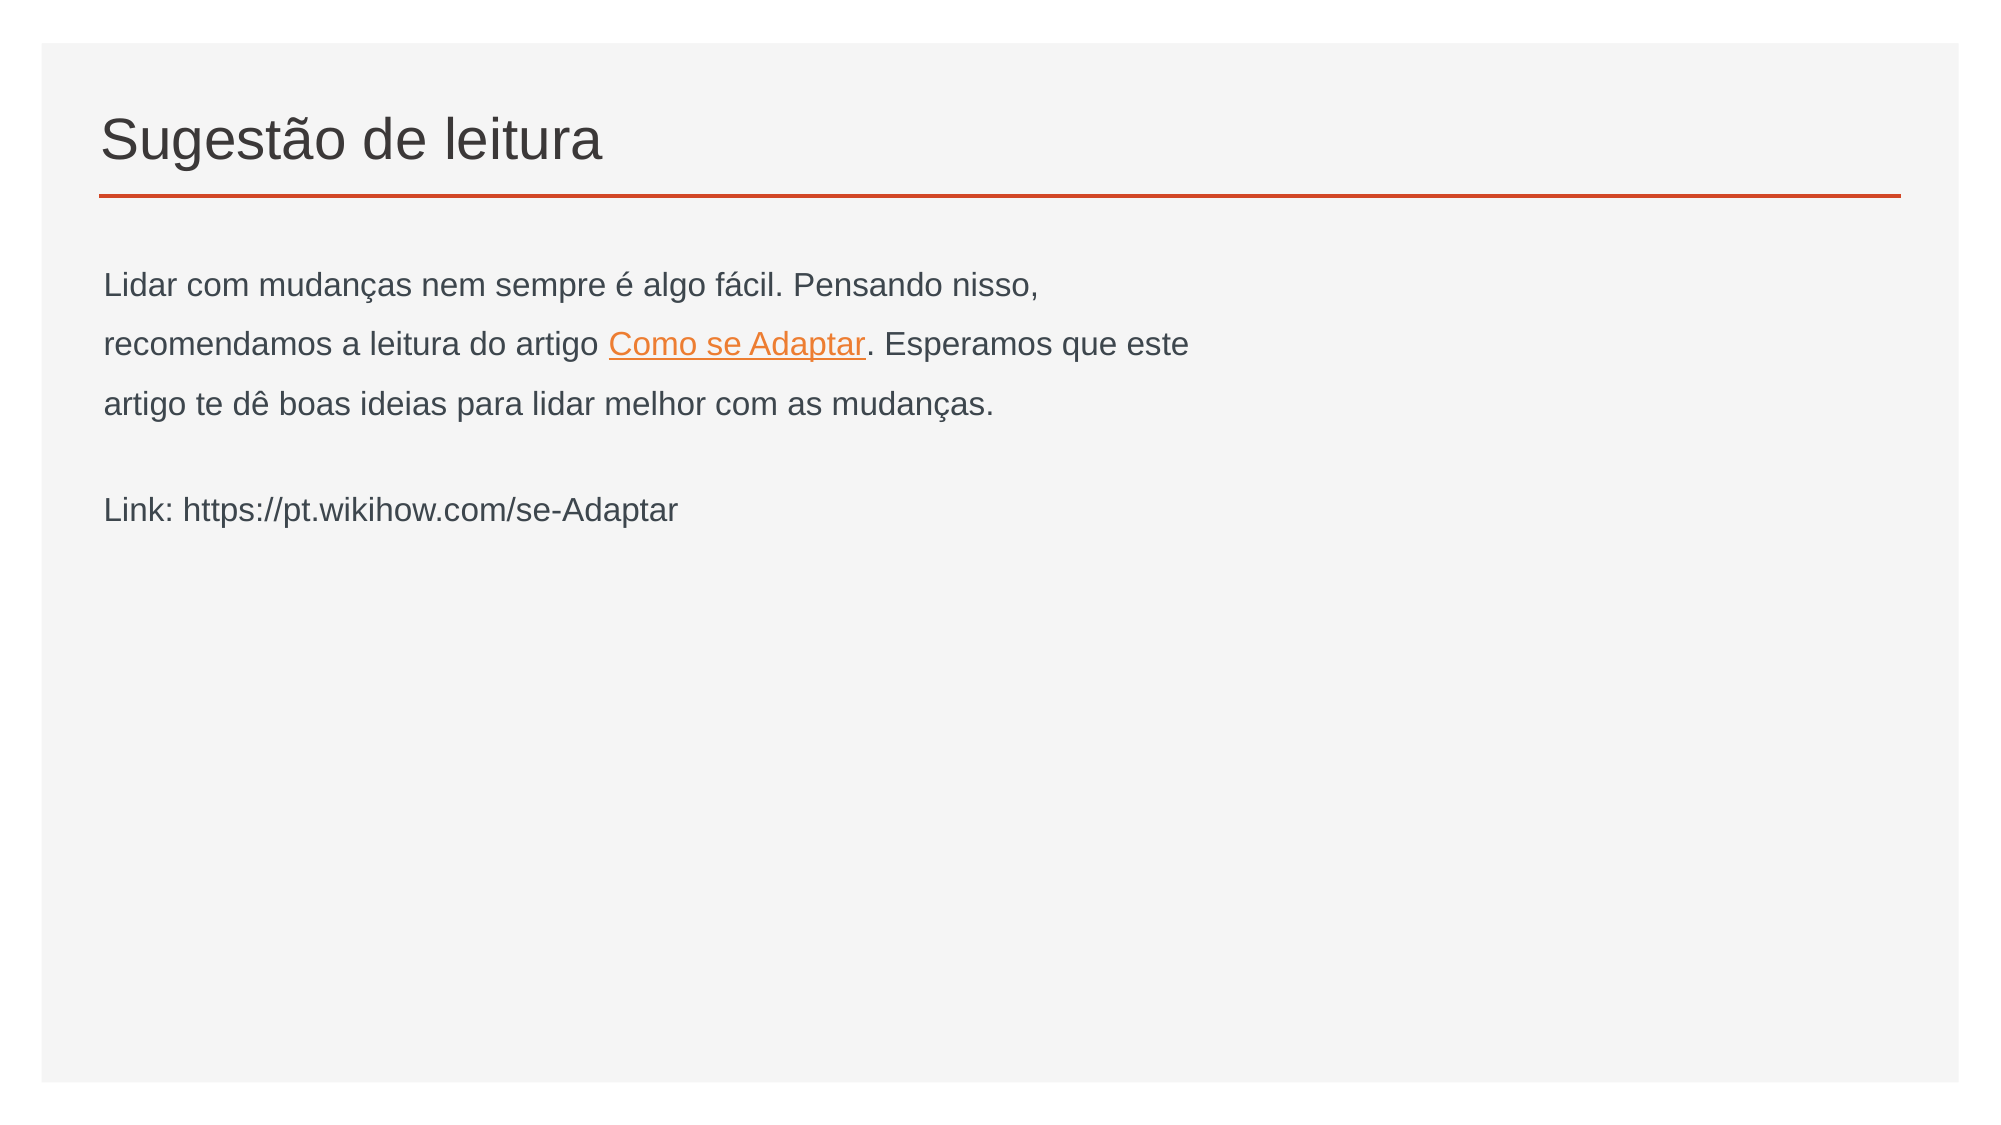

# Sugestão de leitura
Lidar com mudanças nem sempre é algo fácil. Pensando nisso, recomendamos a leitura do artigo Como se Adaptar. Esperamos que este artigo te dê boas ideias para lidar melhor com as mudanças.
Link: https://pt.wikihow.com/se-Adaptar